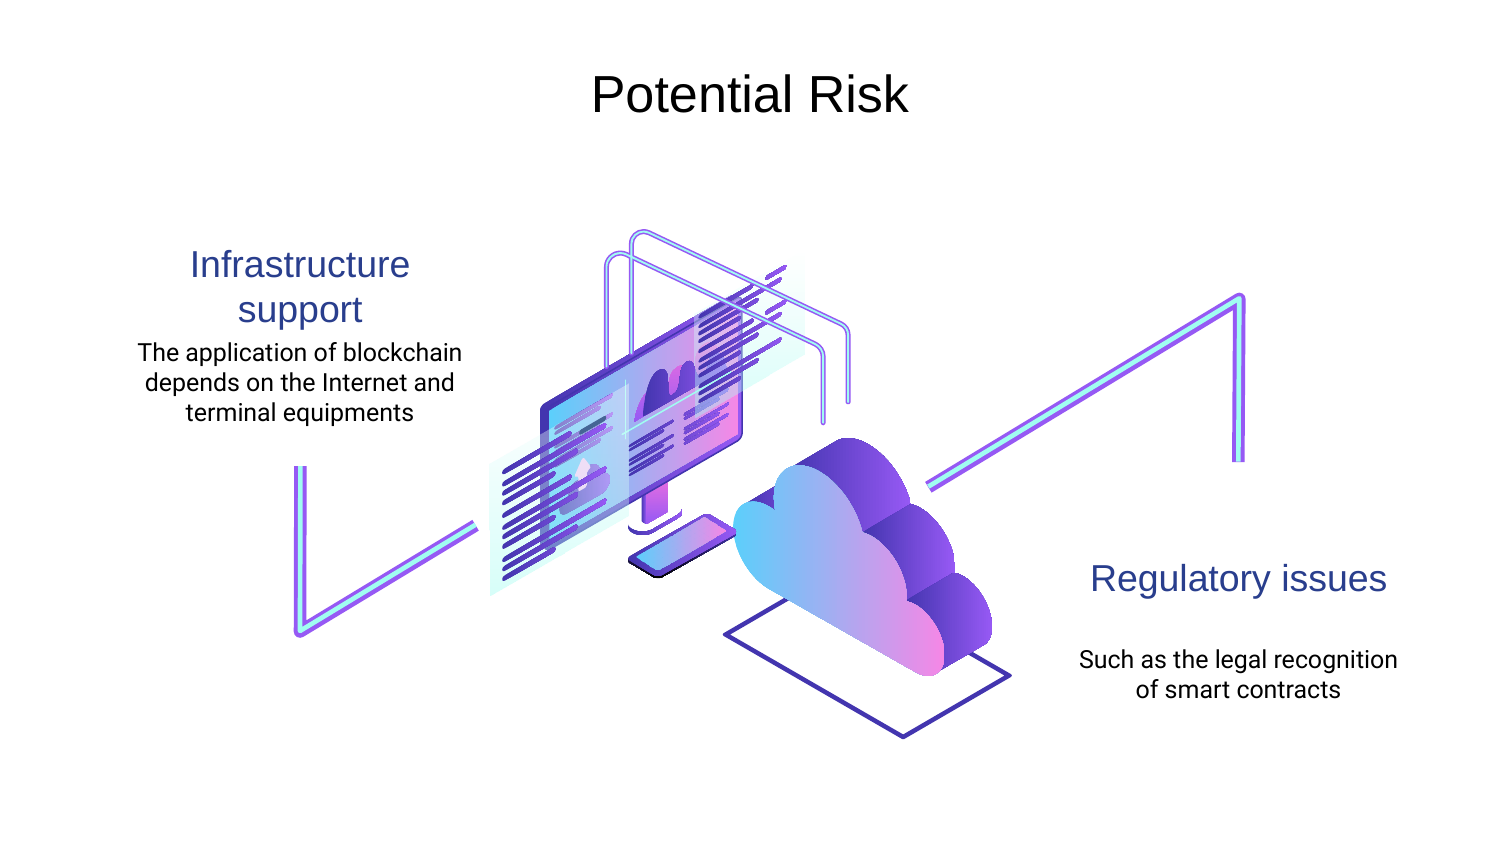

# Potential Risk

Infrastructure support
The application of blockchain depends on the Internet and terminal equipments

Regulatory issues
Such as the legal recognition of smart contracts